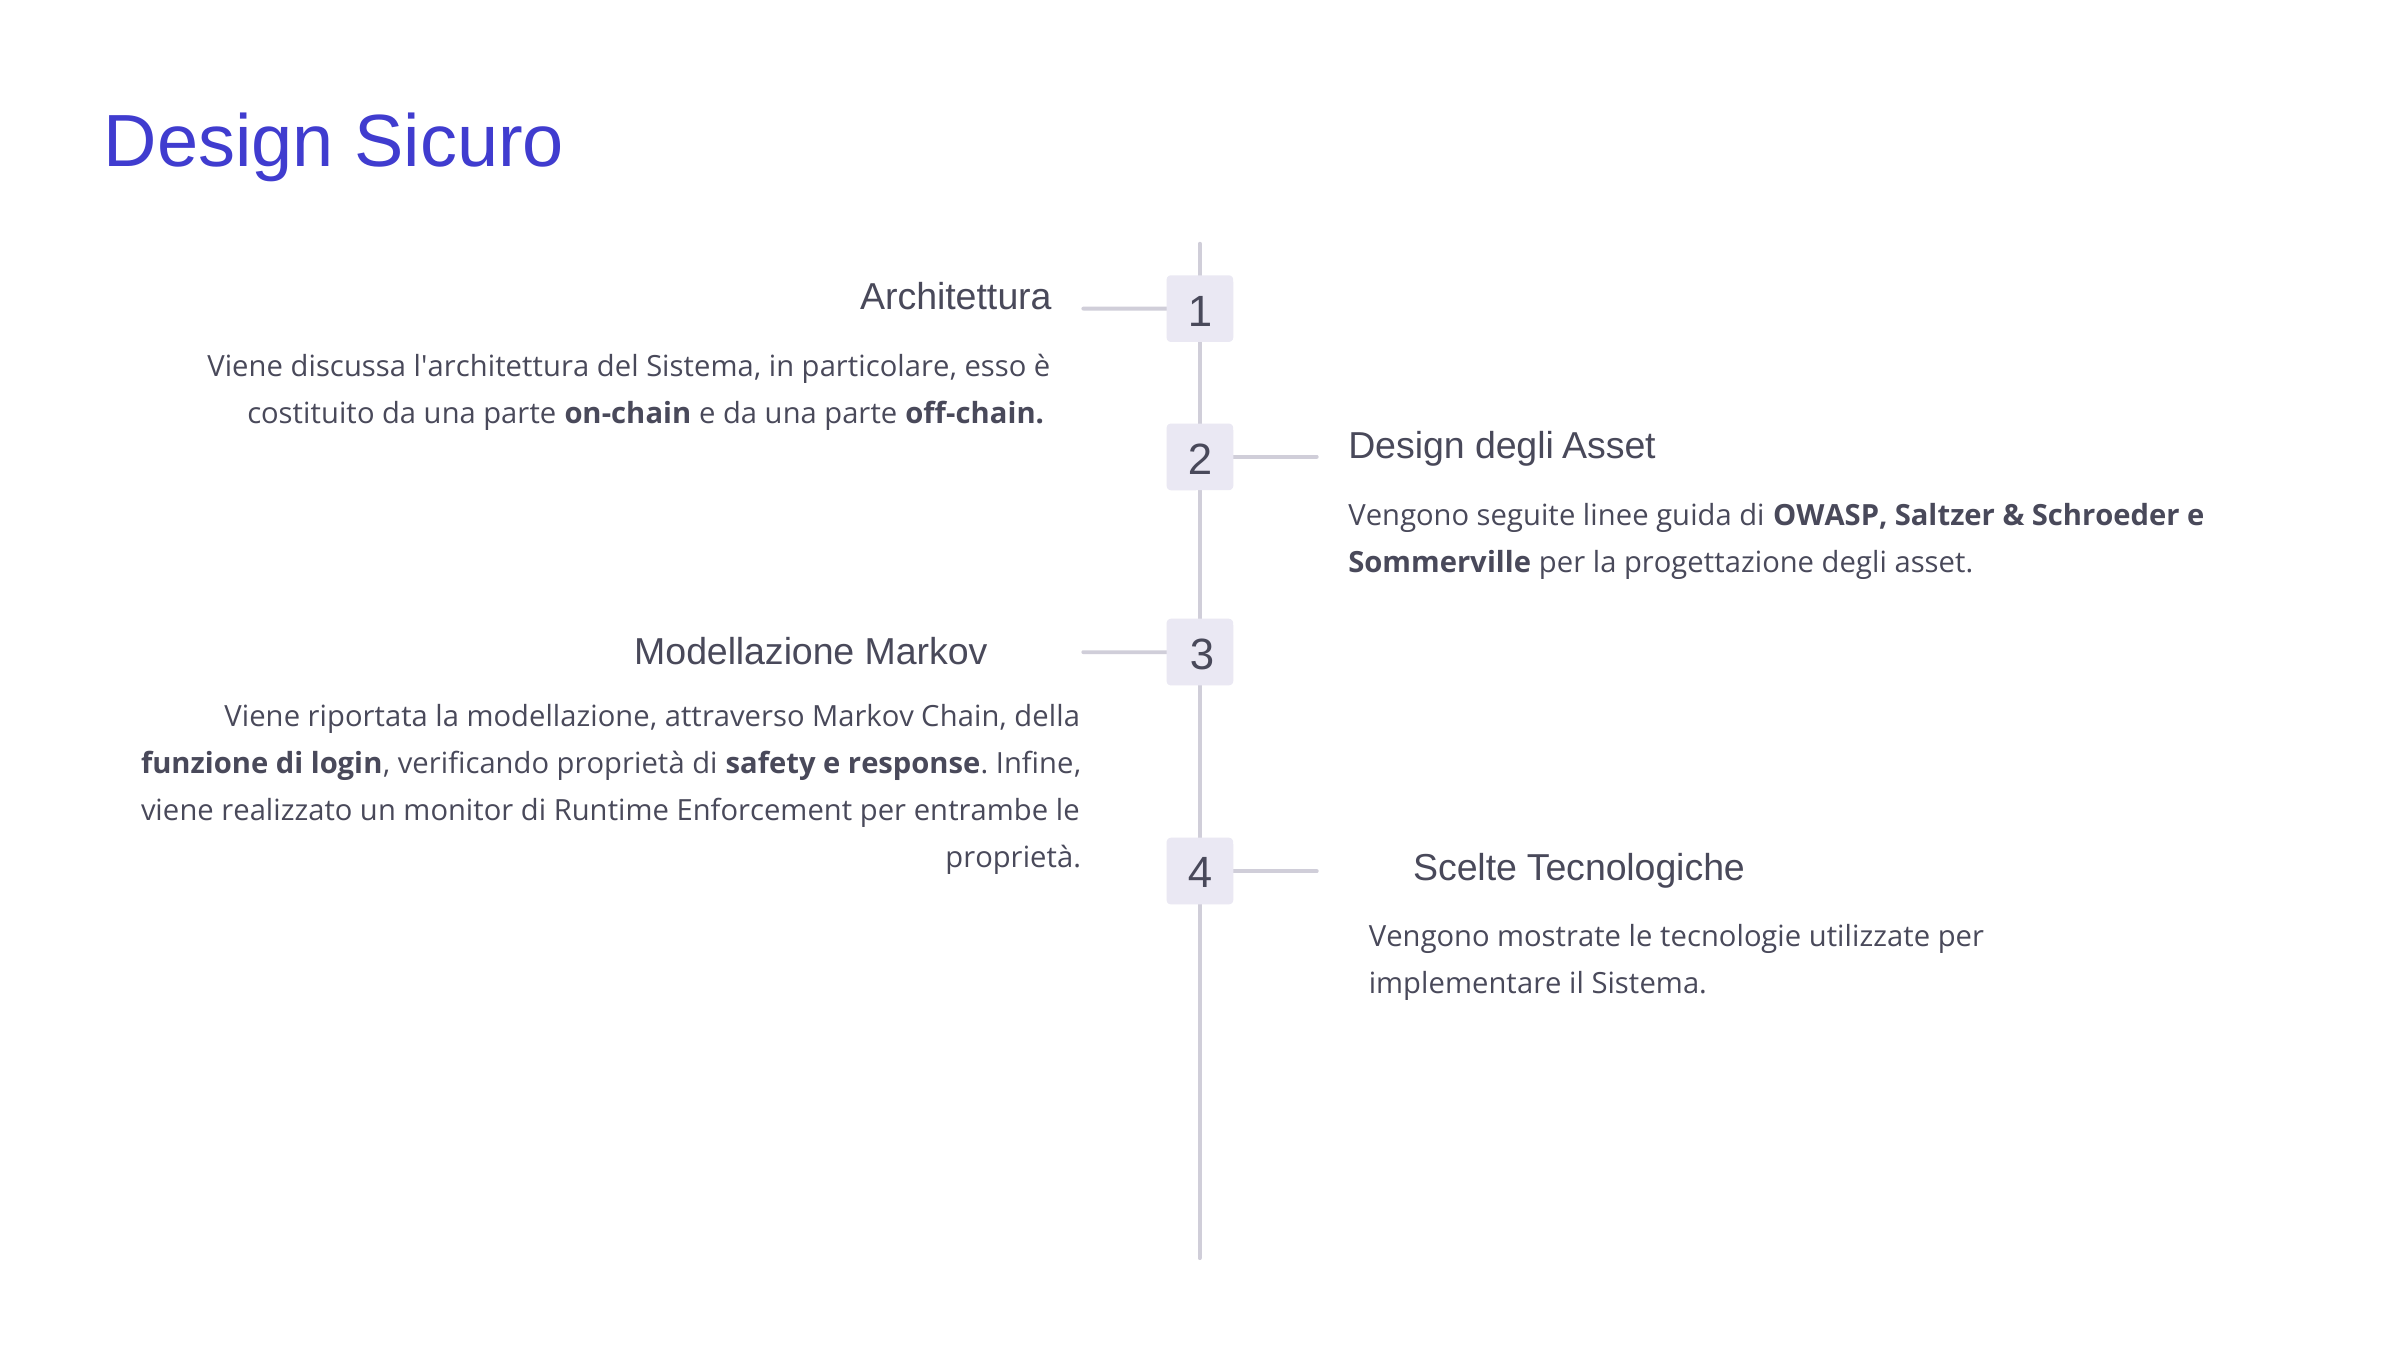

Design Sicuro

Architettura

1

Viene discussa l'architettura del Sistema, in particolare, esso è costituito da una parte on-chain e da una parte off-chain.
Design degli Asset

2

Vengono seguite linee guida di OWASP, Saltzer & Schroeder e Sommerville per la progettazione degli asset.

Modellazione Markov
3

Viene riportata la modellazione, attraverso Markov Chain, della funzione di login, verificando proprietà di safety e response. Infine, viene realizzato un monitor di Runtime Enforcement per entrambe le proprietà.

Scelte Tecnologiche
4

Vengono mostrate le tecnologie utilizzate per implementare il Sistema.